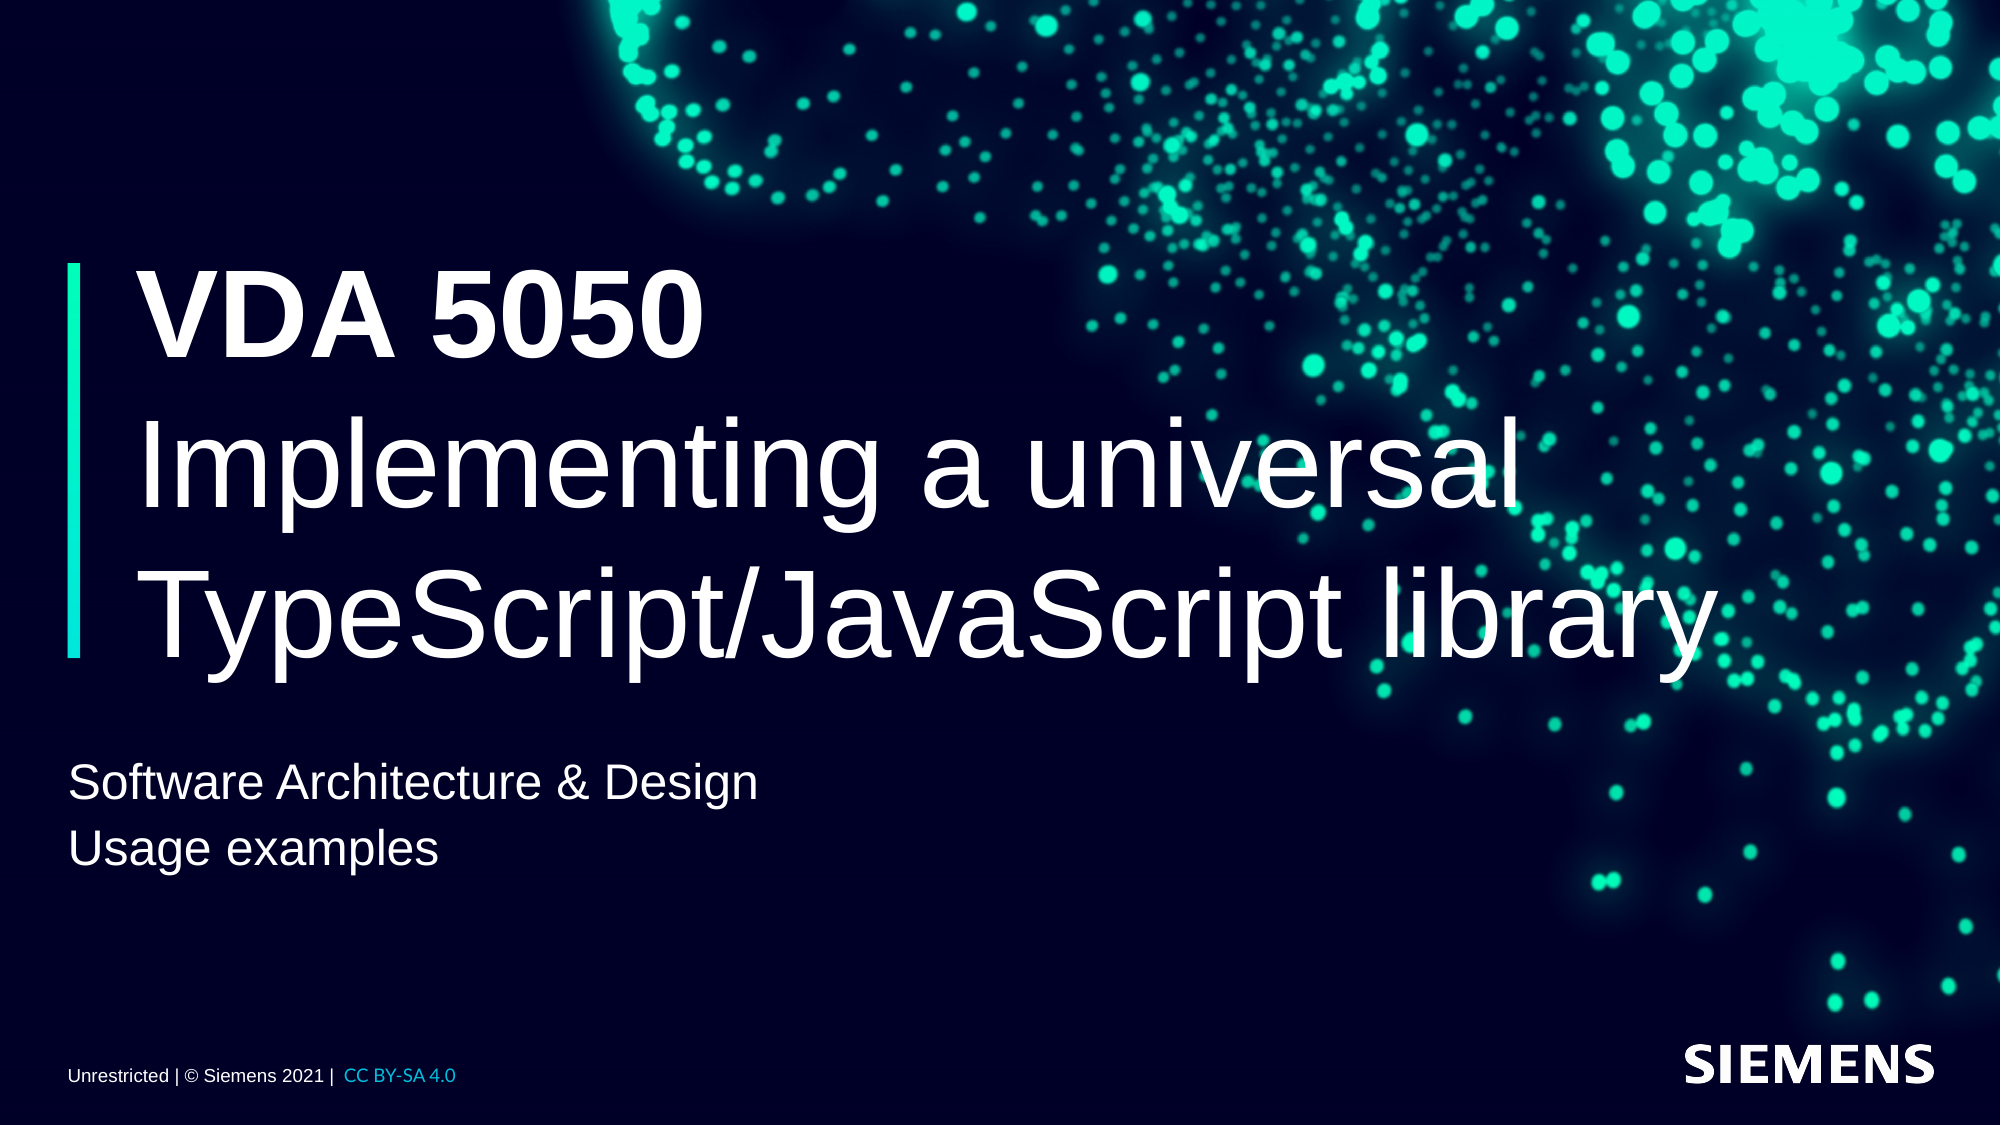

# VDA 5050 Implementing a universal TypeScript/JavaScript library
Software Architecture & Design
Usage examples
Unrestricted | © Siemens 2021 |  CC BY-SA 4.0